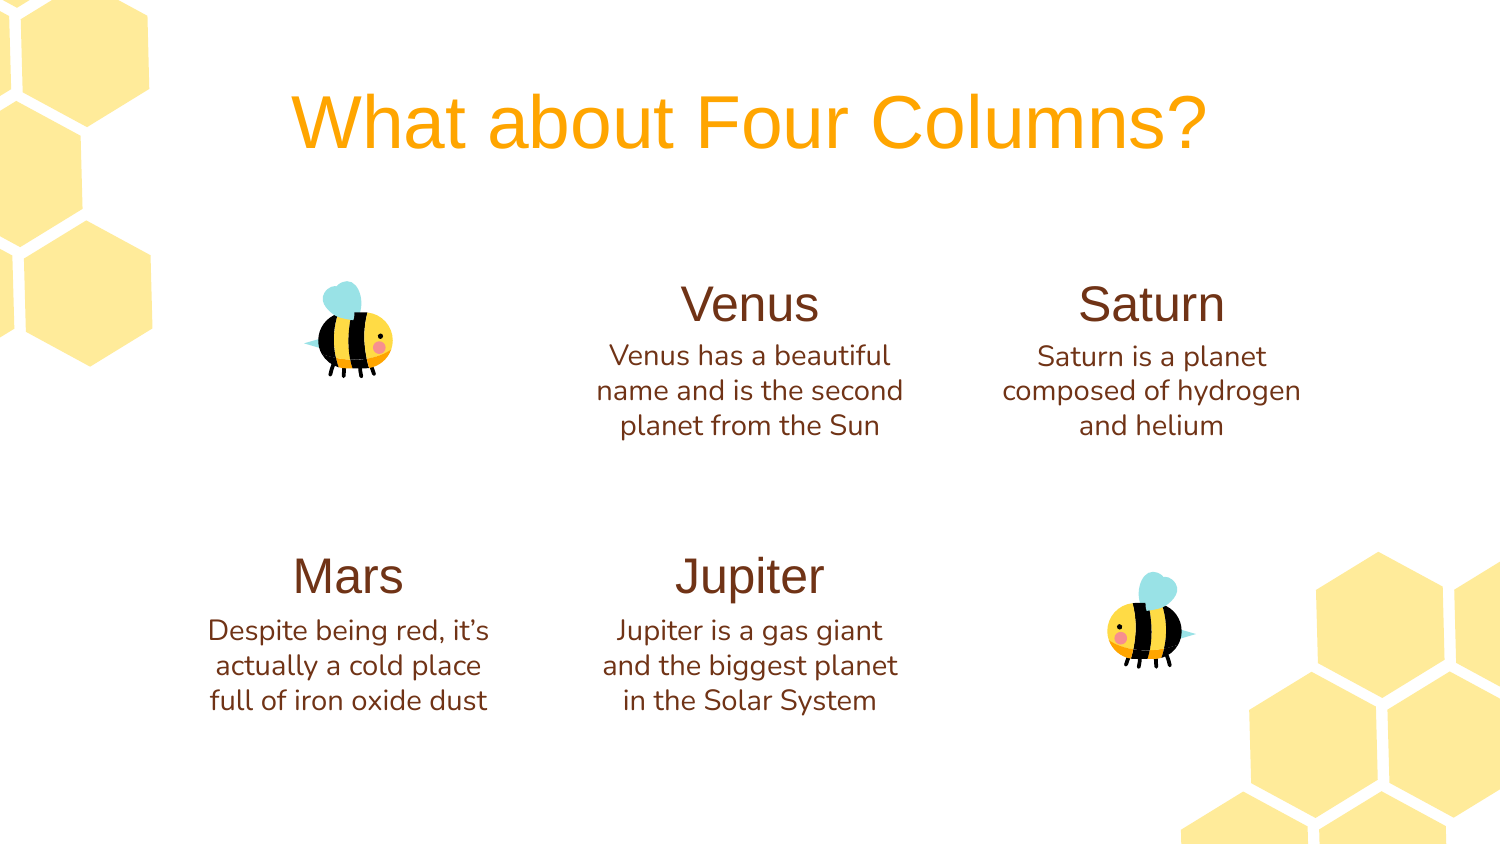

What about Four Columns?
# Venus
Saturn

Venus has a beautiful name and is the second planet from the Sun
Saturn is a planet composed of hydrogen and helium
Mars
Jupiter

Despite being red, it’s actually a cold place full of iron oxide dust
Jupiter is a gas giant and the biggest planet in the Solar System